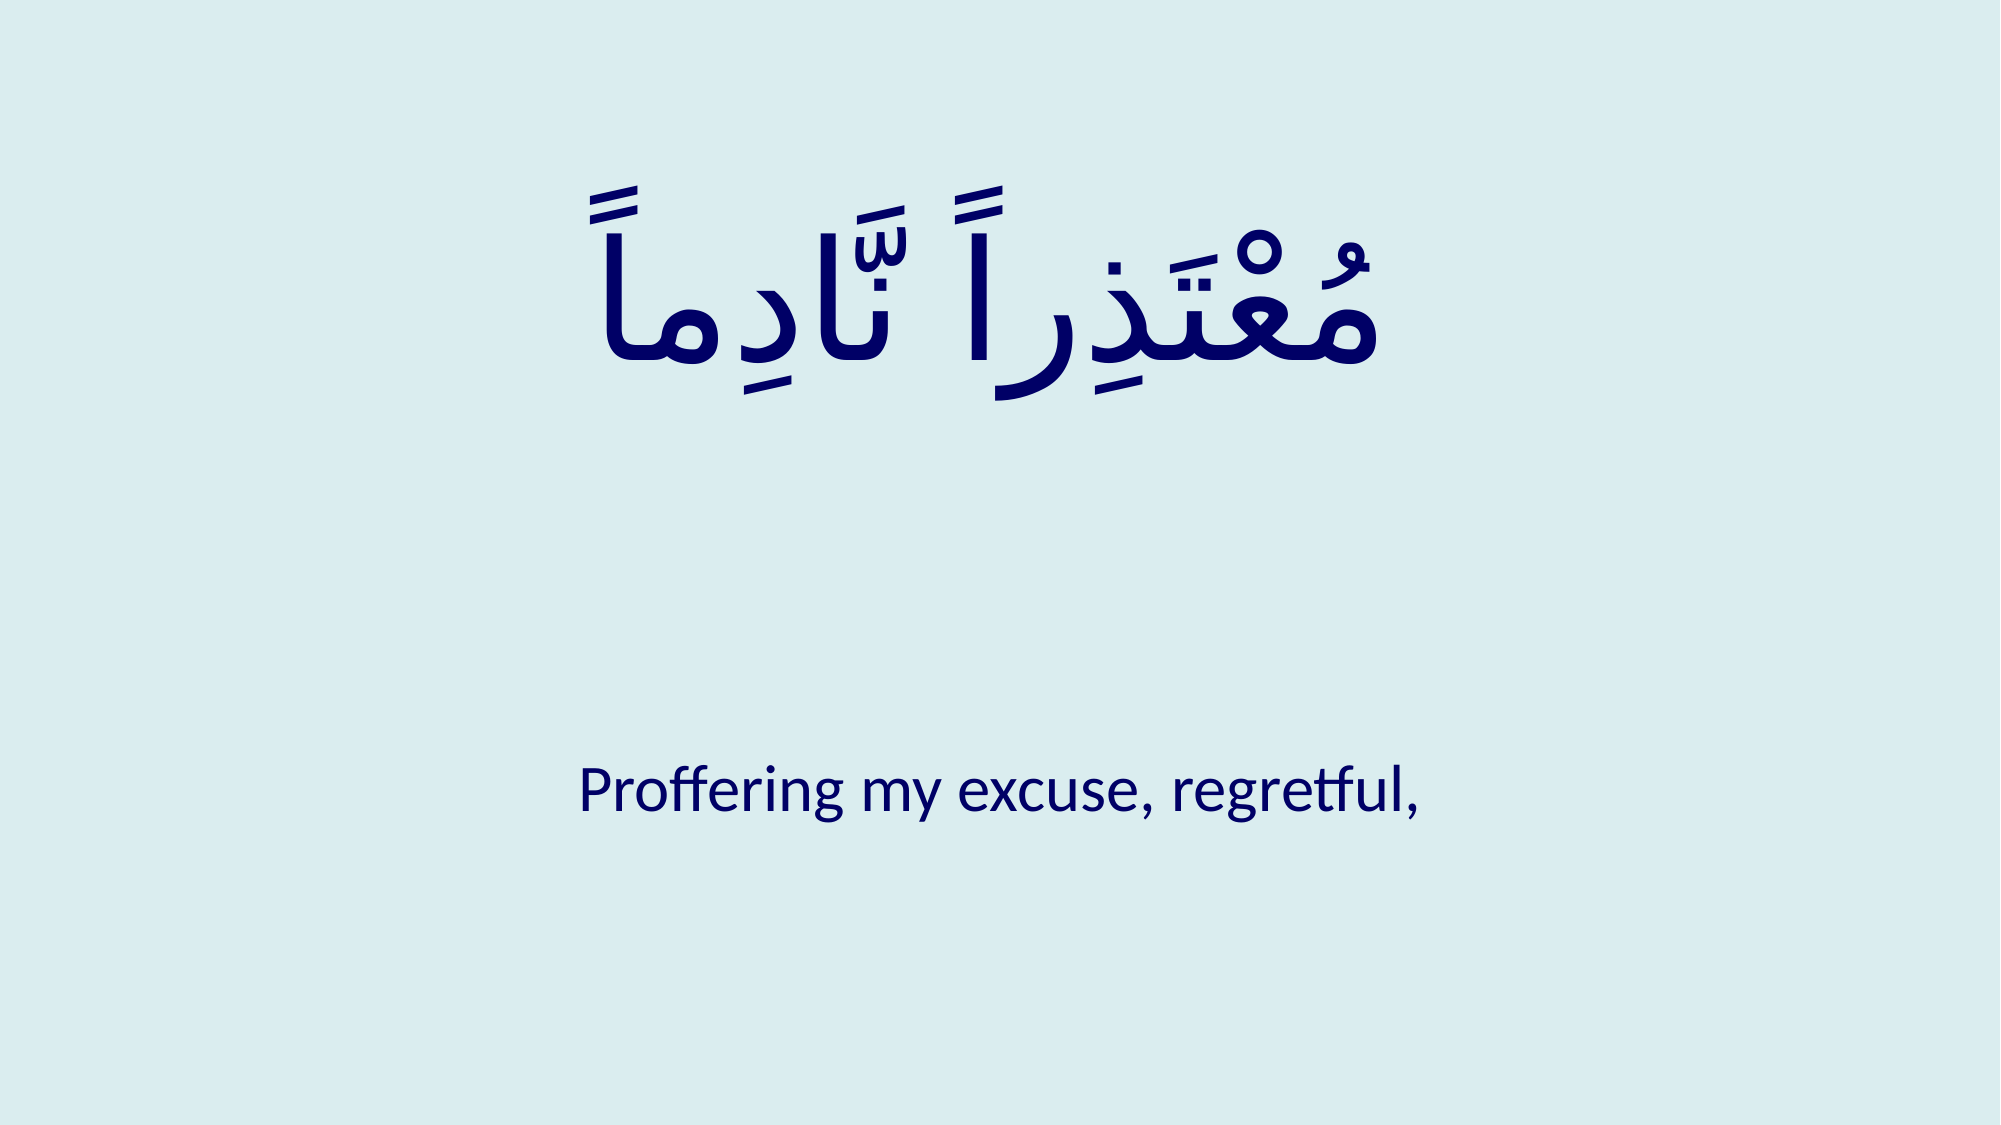

# مُعْتَذِراً نَّادِماً
Proffering my excuse, regretful,